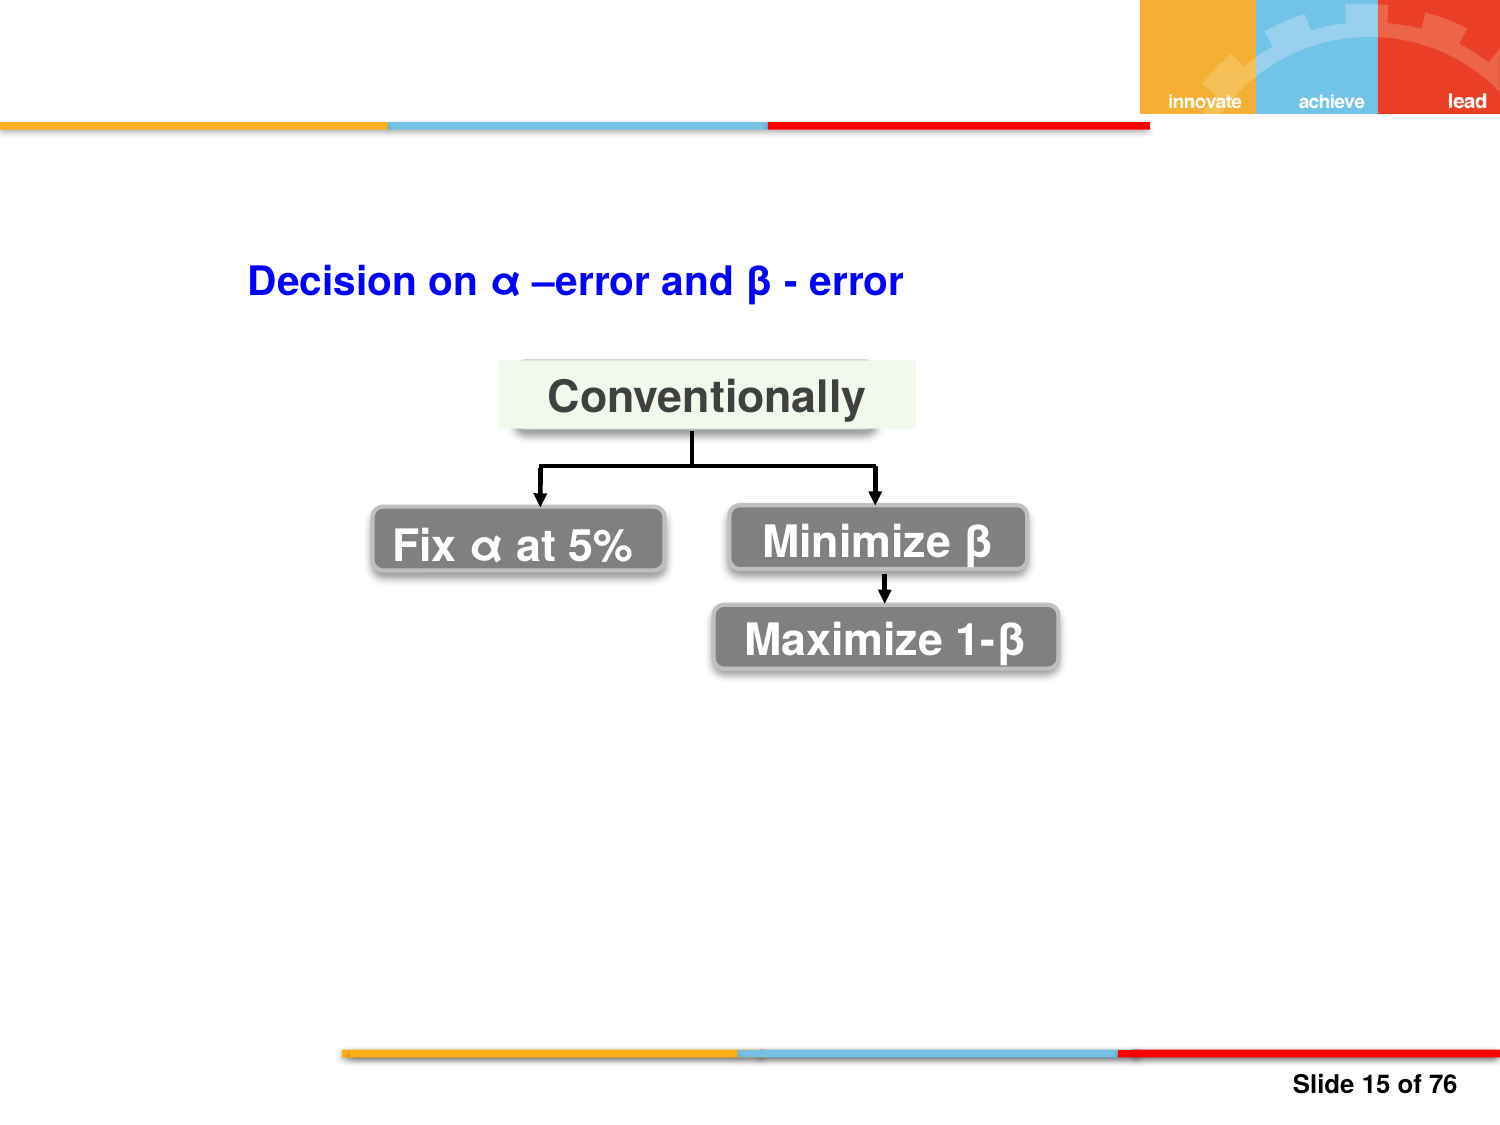

Decision on α –error and β - error
Conventionally

Minimize β

Fix α at 5%
Maximize 1-β